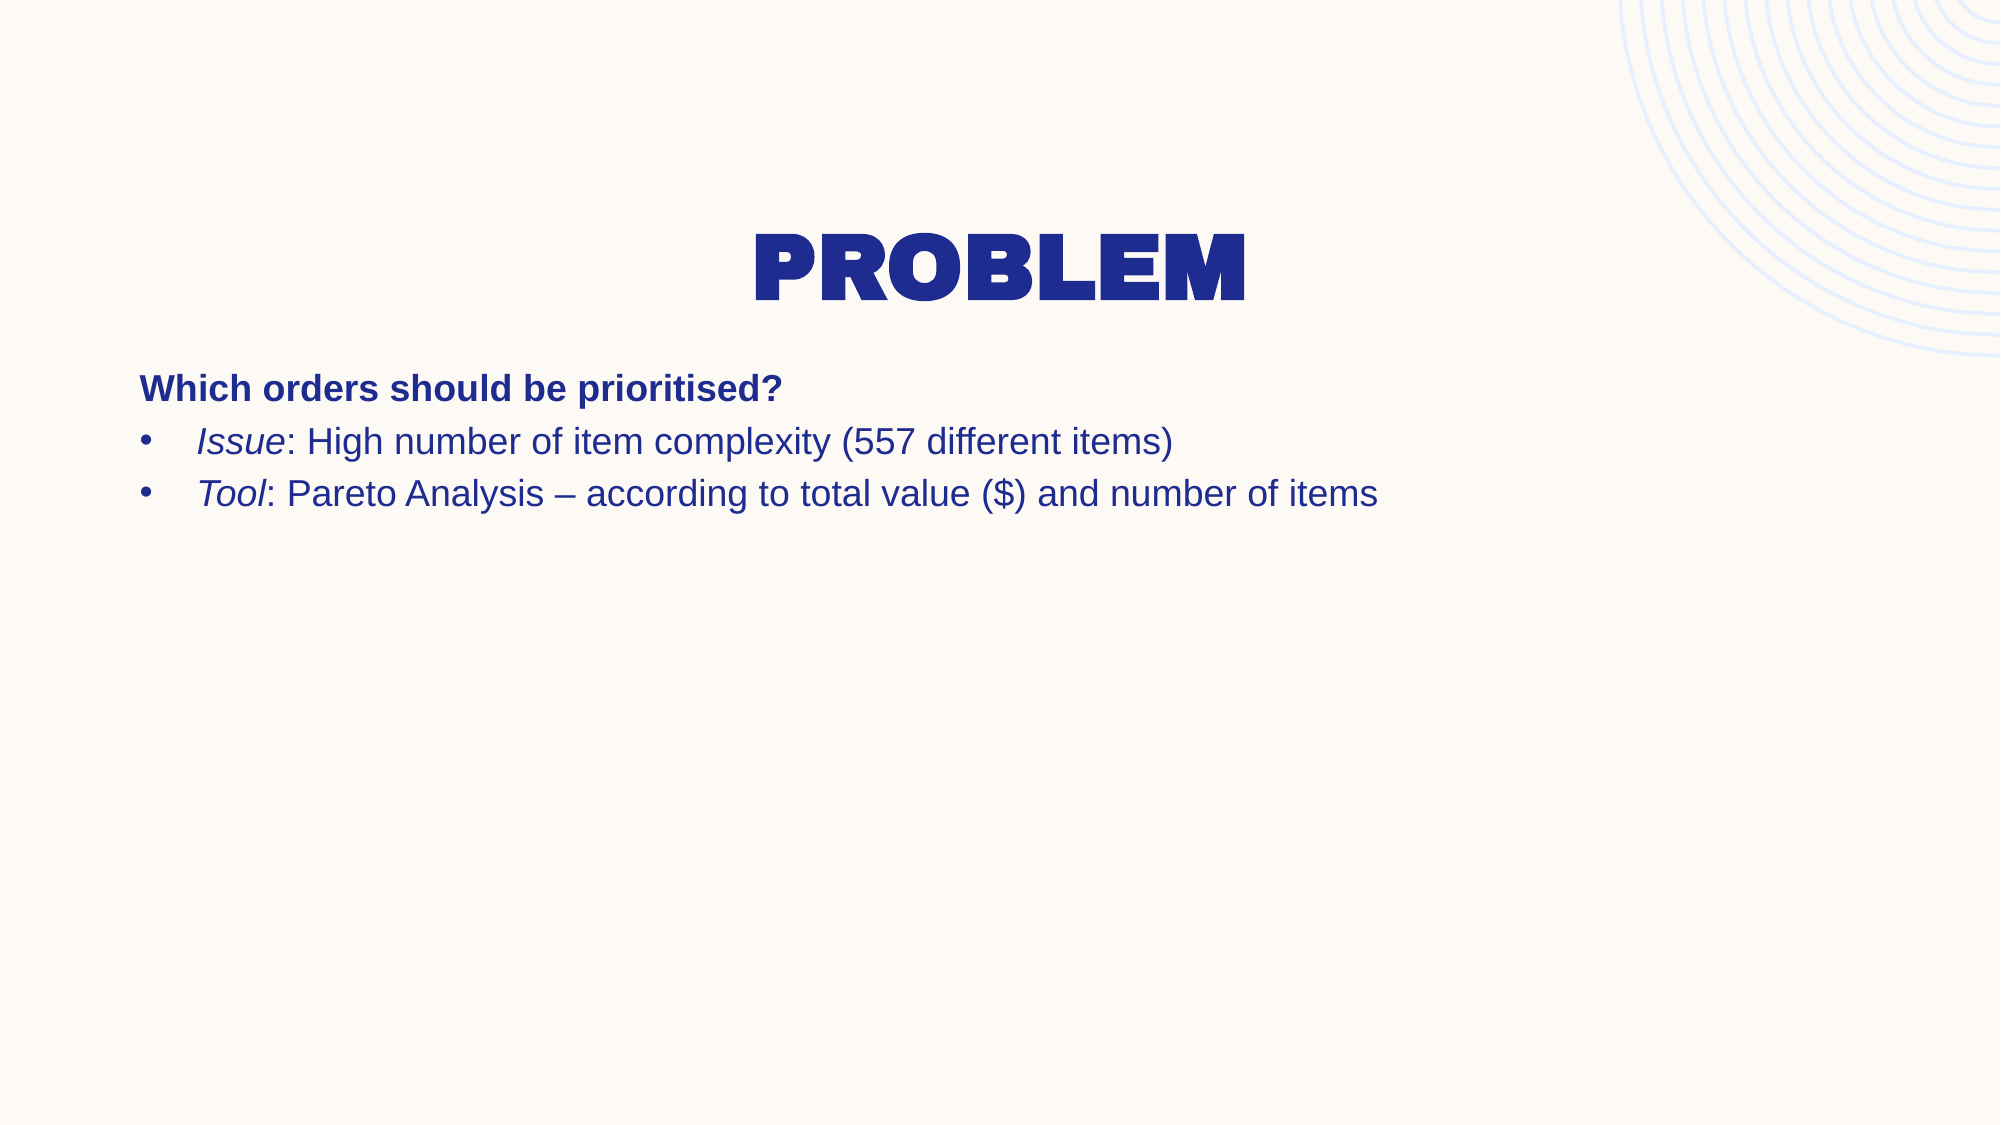

# Problem
Which orders should be prioritised?
Issue: High number of item complexity (557 different items)
Tool: Pareto Analysis – according to total value ($) and number of items